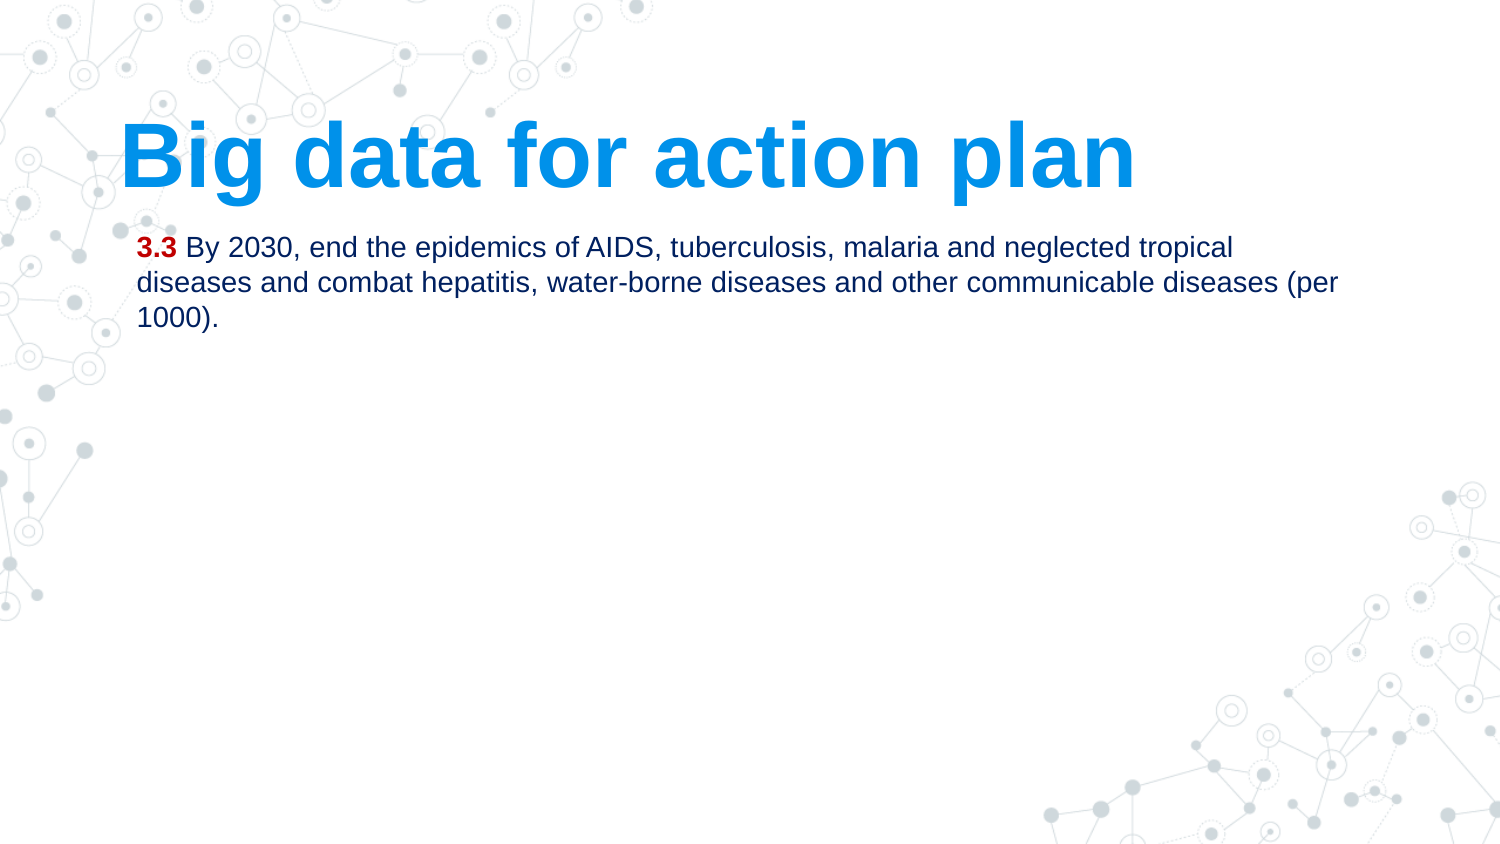

# Big data for action plan
3.3 By 2030, end the epidemics of AIDS, tuberculosis, malaria and neglected tropical diseases and combat hepatitis, water-borne diseases and other communicable diseases (per 1000).